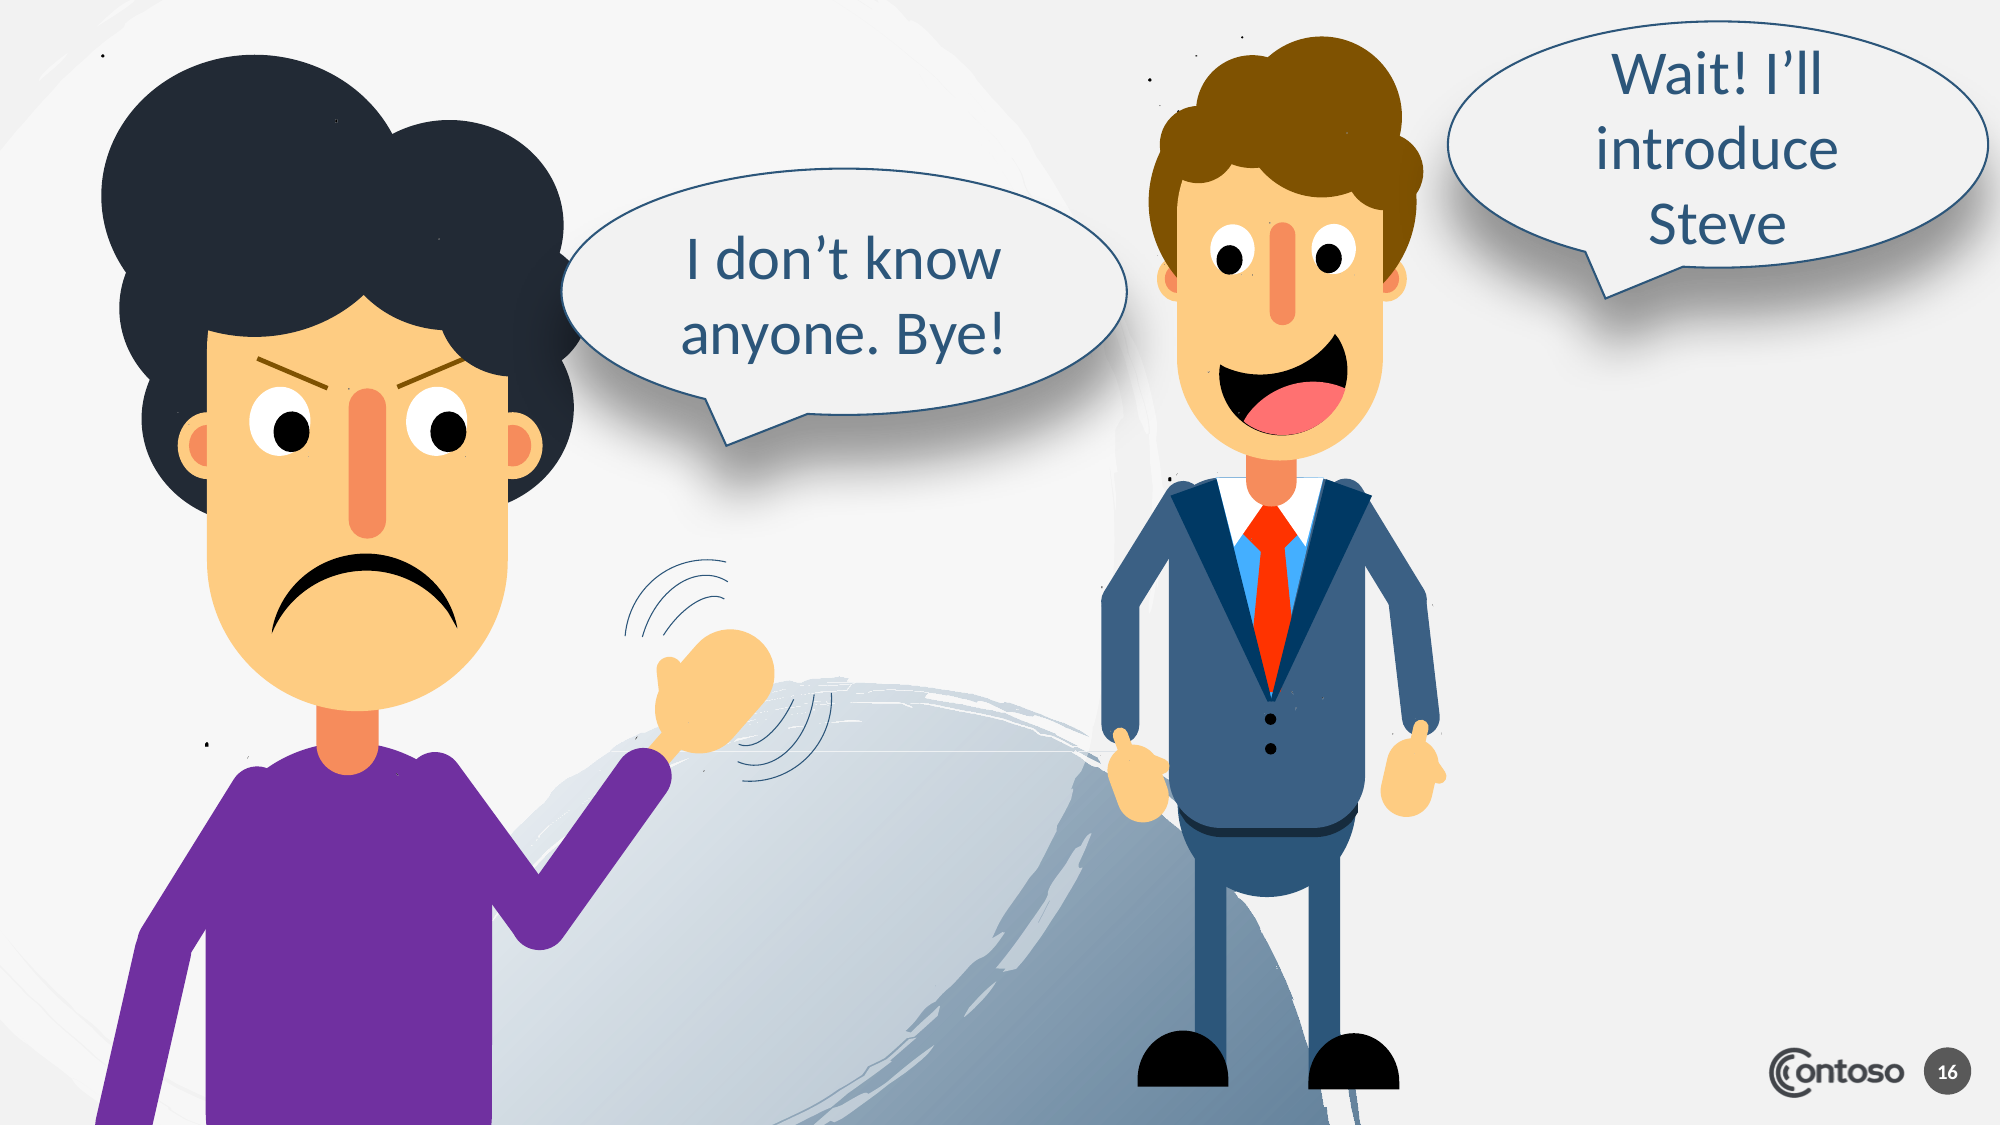

Wait! I’ll introduce Steve

I don’t know anyone. Bye!

16